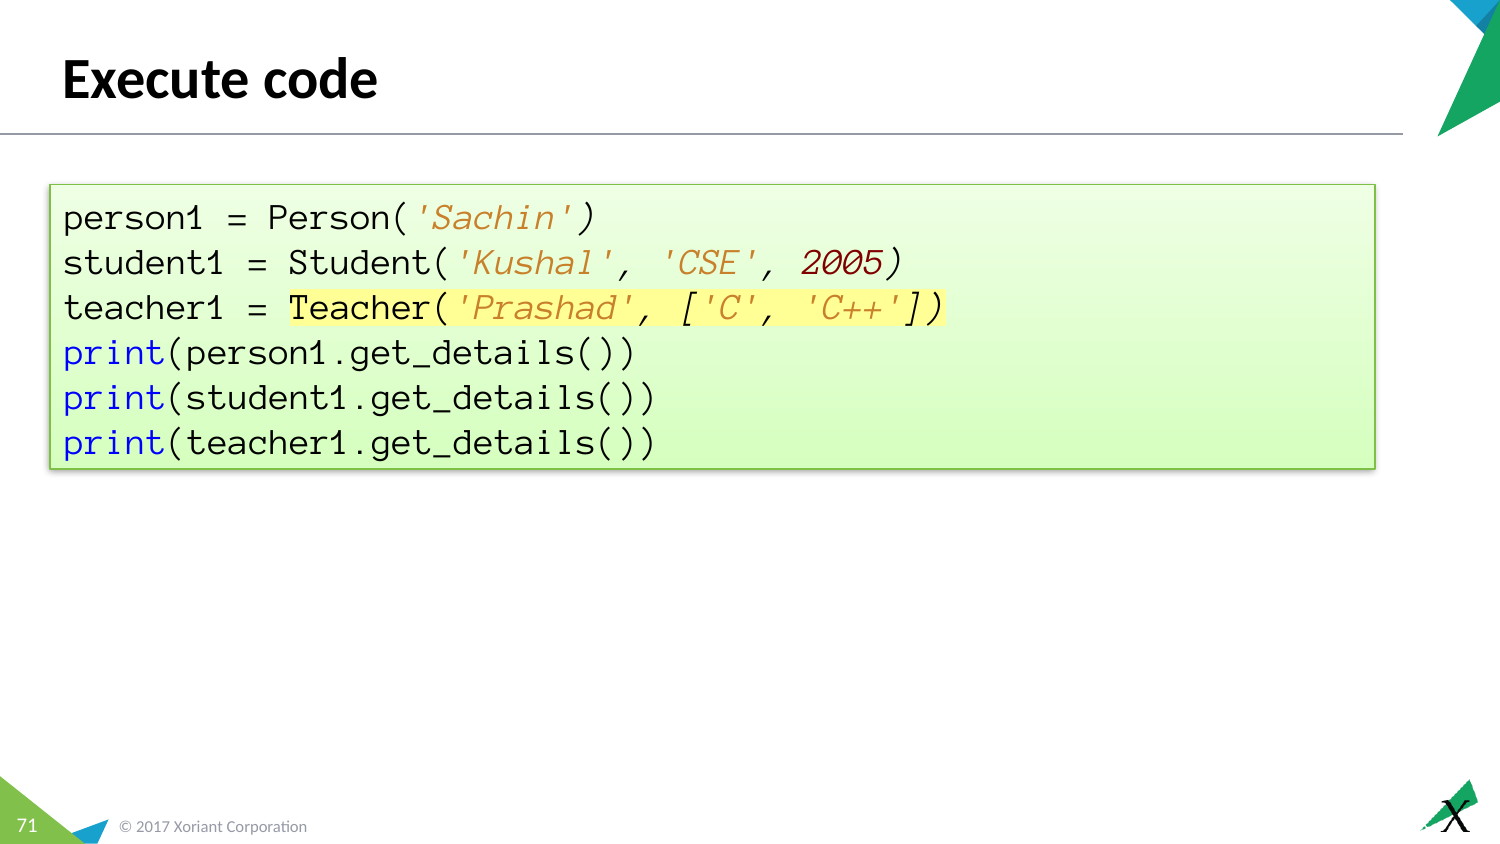

# Execute code
person1 = Person('Sachin')
student1 = Student('Kushal', 'CSE', 2005)
teacher1 = Teacher('Prashad', ['C', 'C++'])
print(person1.get_details())
print(student1.get_details())
print(teacher1.get_details())